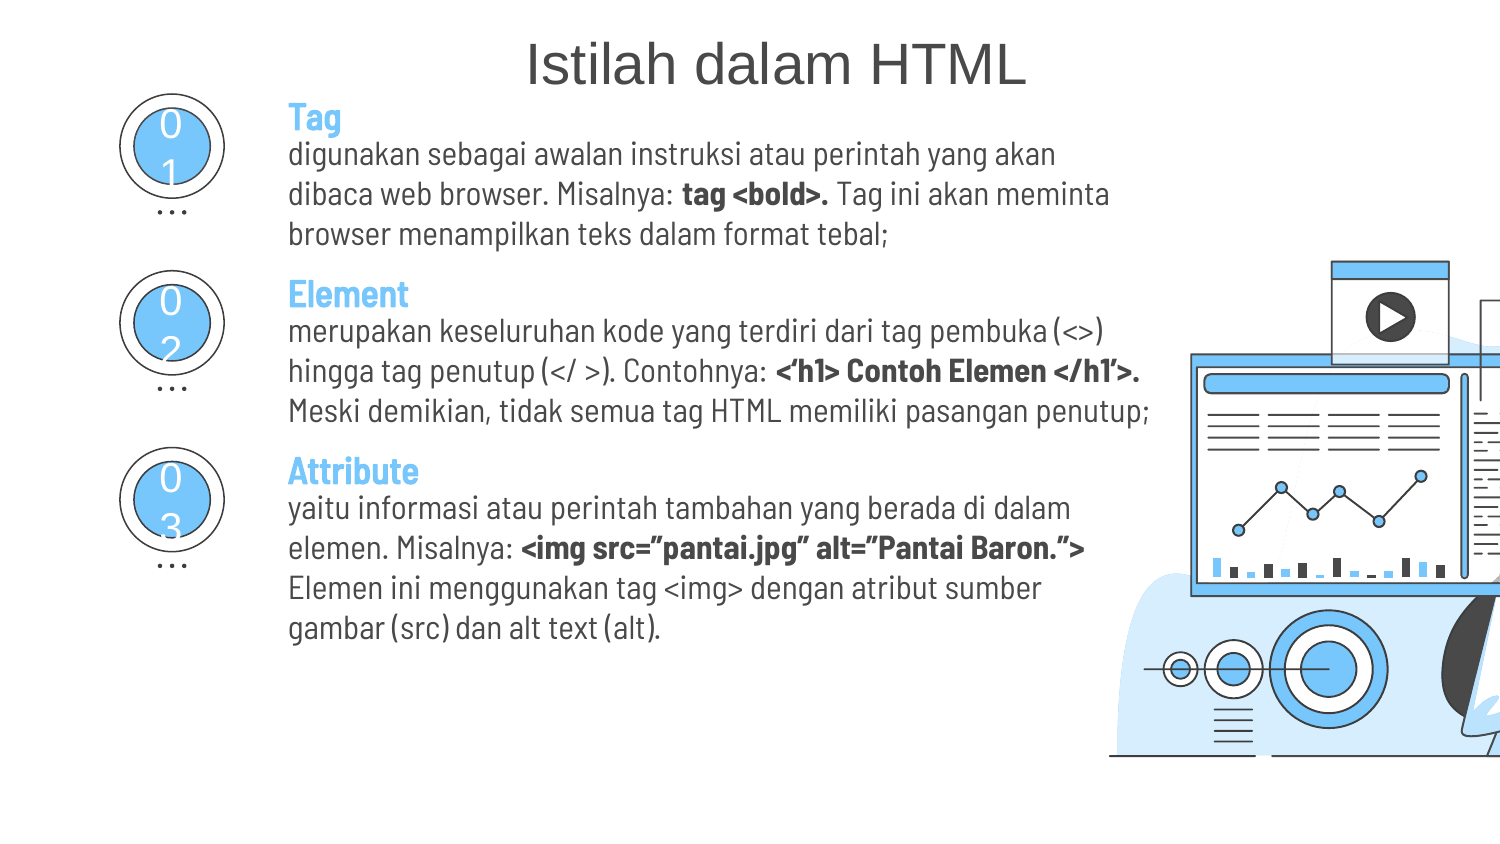

# Istilah dalam HTML
Tag

digunakan sebagai awalan instruksi atau perintah yang akan dibaca web browser. Misalnya: tag <bold>. Tag ini akan meminta browser menampilkan teks dalam format tebal;
01
Element

merupakan keseluruhan kode yang terdiri dari tag pembuka (<>) hingga tag penutup (</ >). Contohnya: <‘h1> Contoh Elemen </h1’>. Meski demikian, tidak semua tag HTML memiliki pasangan penutup;
02
Attribute

yaitu informasi atau perintah tambahan yang berada di dalam elemen. Misalnya: <img src=”pantai.jpg” alt=”Pantai Baron.”> Elemen ini menggunakan tag <img> dengan atribut sumber gambar (src) dan alt text (alt).
03
04